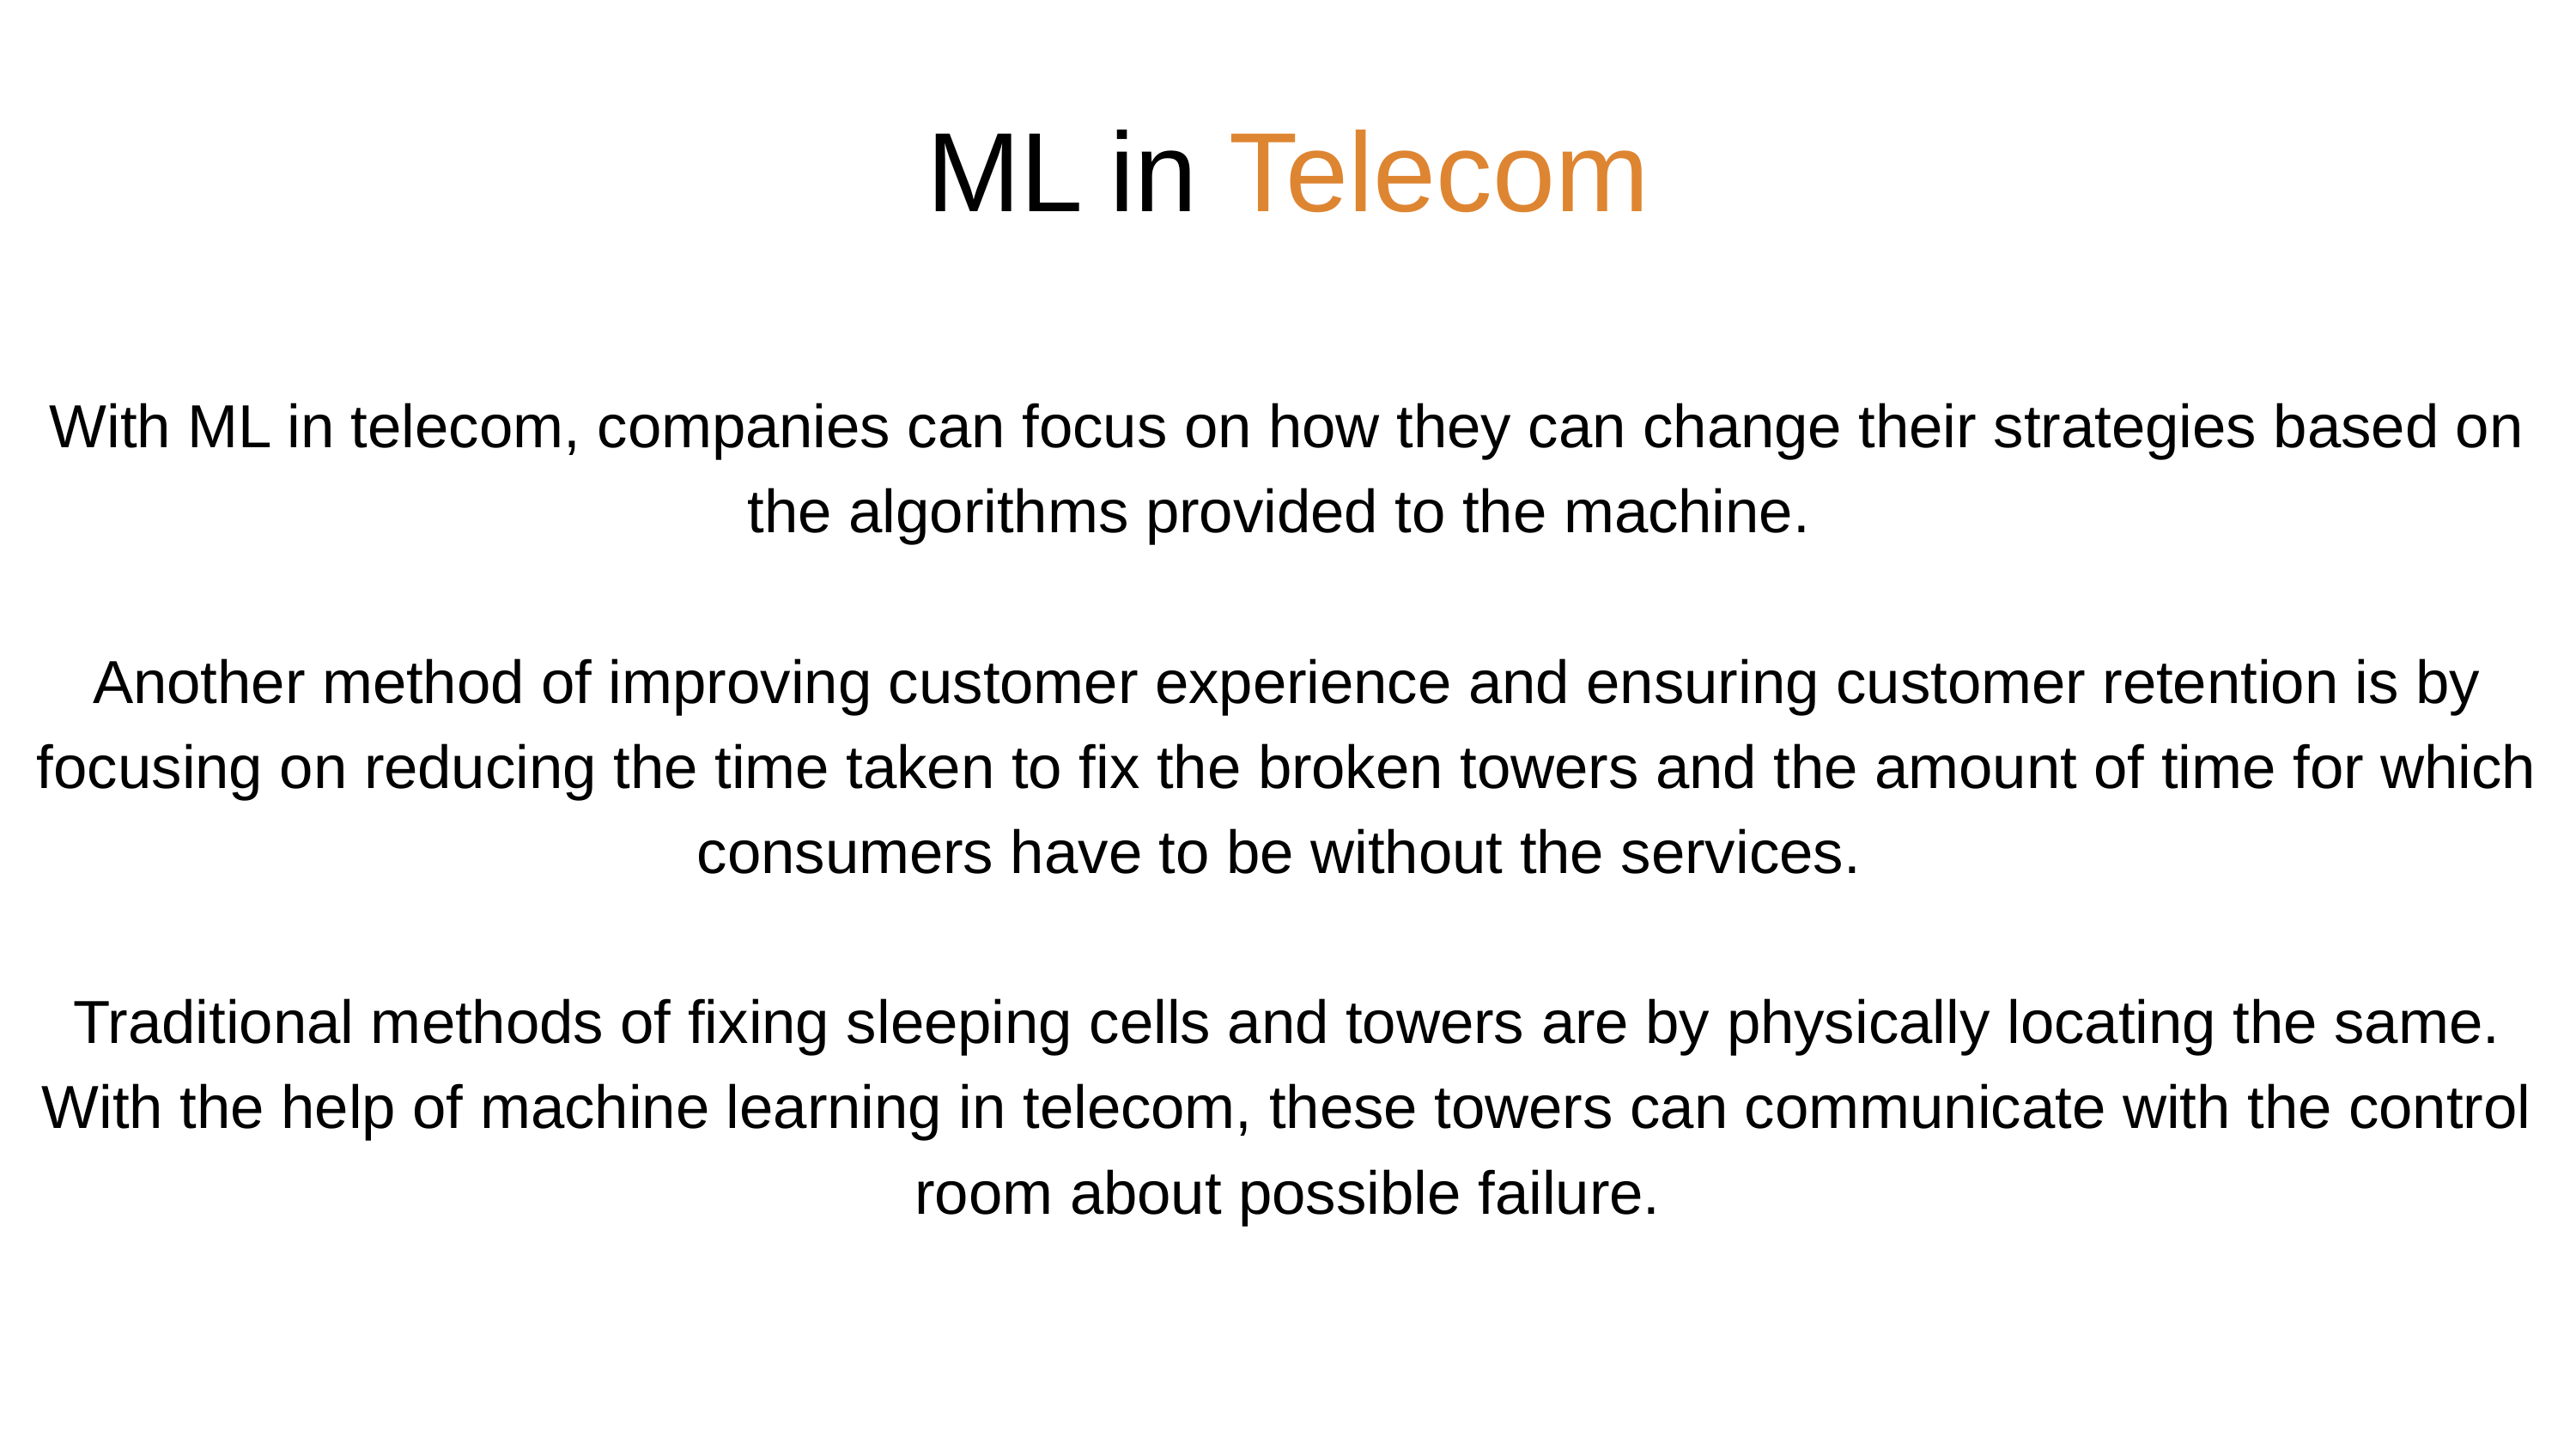

ML in Telecom
With ML in telecom, companies can focus on how they can change their strategies based on the algorithms provided to the machine.

Another method of improving customer experience and ensuring customer retention is by focusing on reducing the time taken to fix the broken towers and the amount of time for which consumers have to be without the services.

Traditional methods of fixing sleeping cells and towers are by physically locating the same. With the help of machine learning in telecom, these towers can communicate with the control room about possible failure.